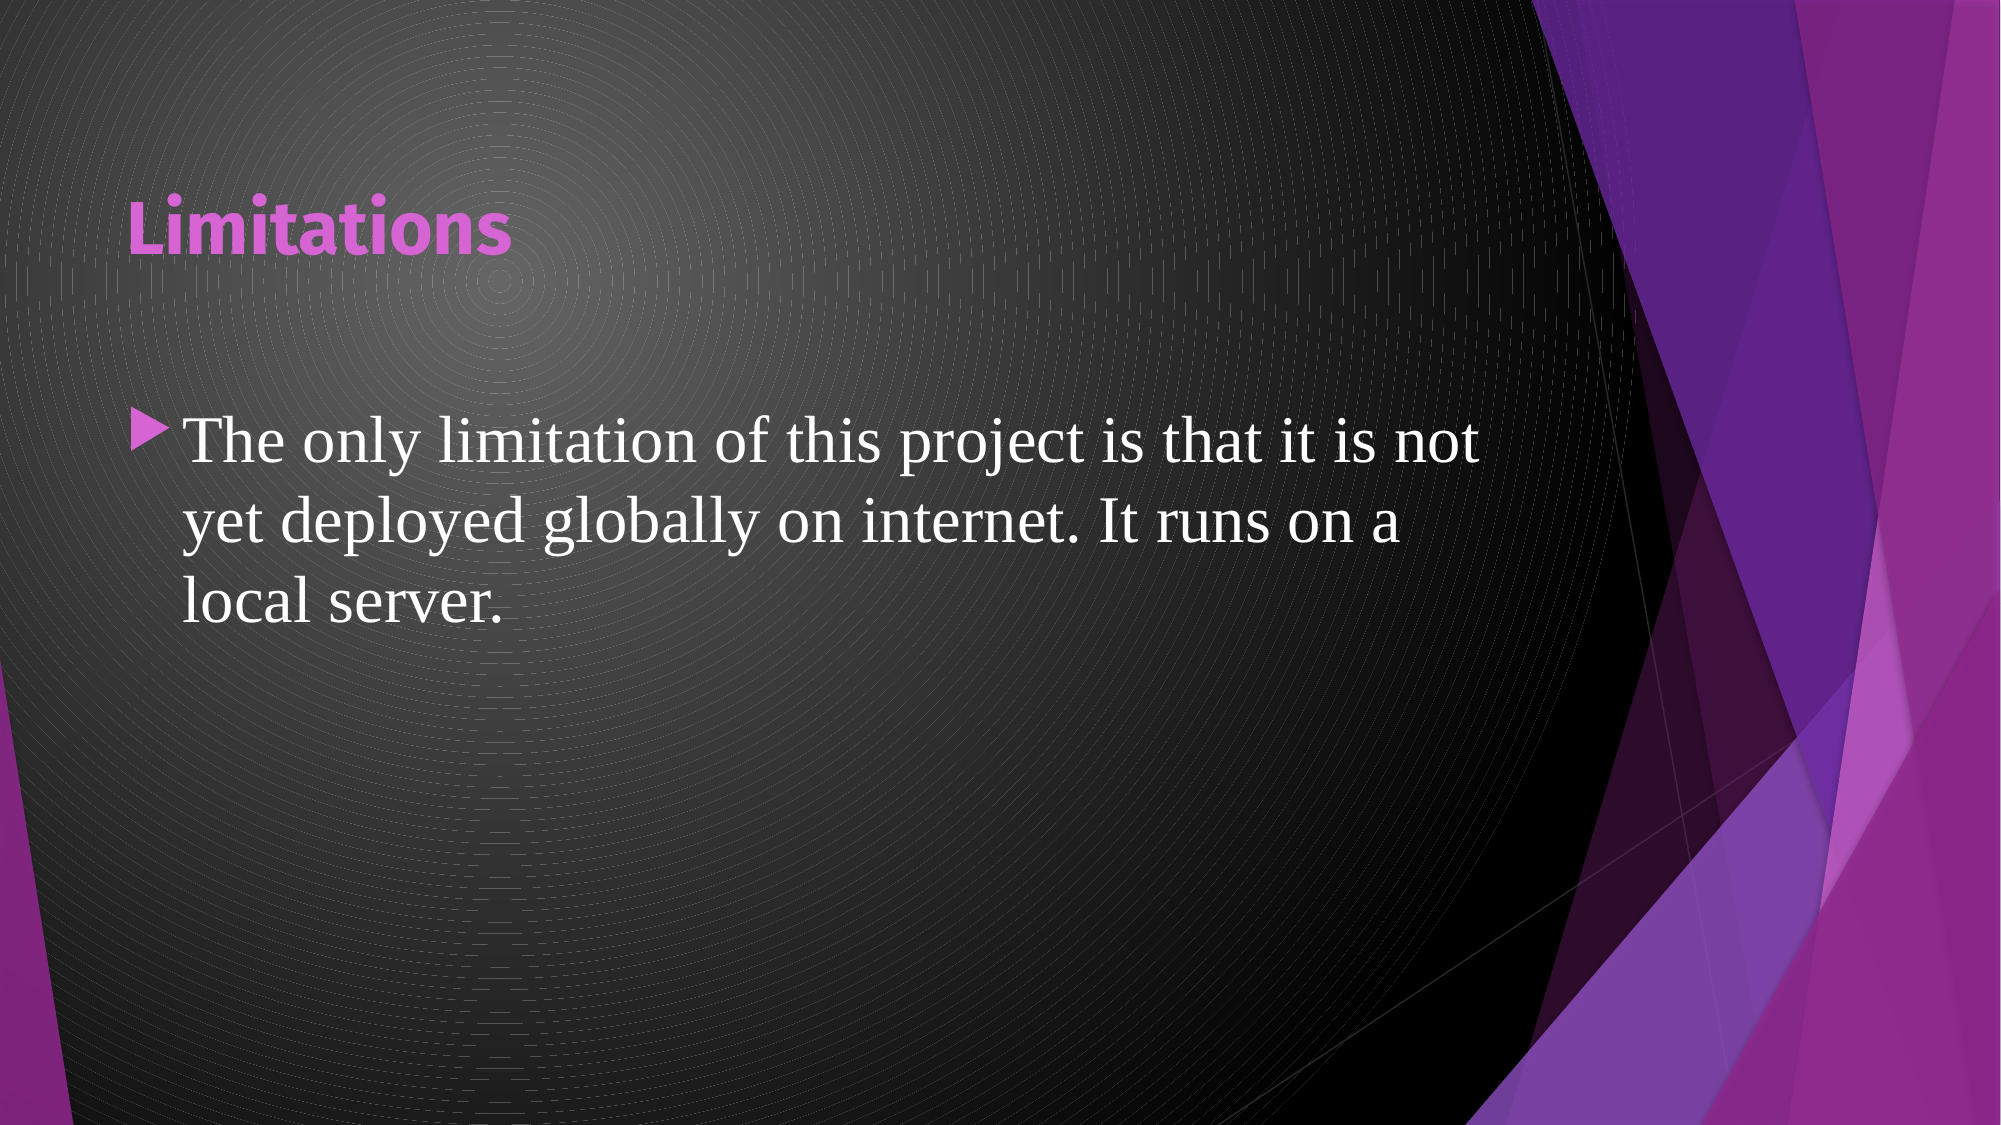

# Limitations
The only limitation of this project is that it is not yet deployed globally on internet. It runs on a local server.